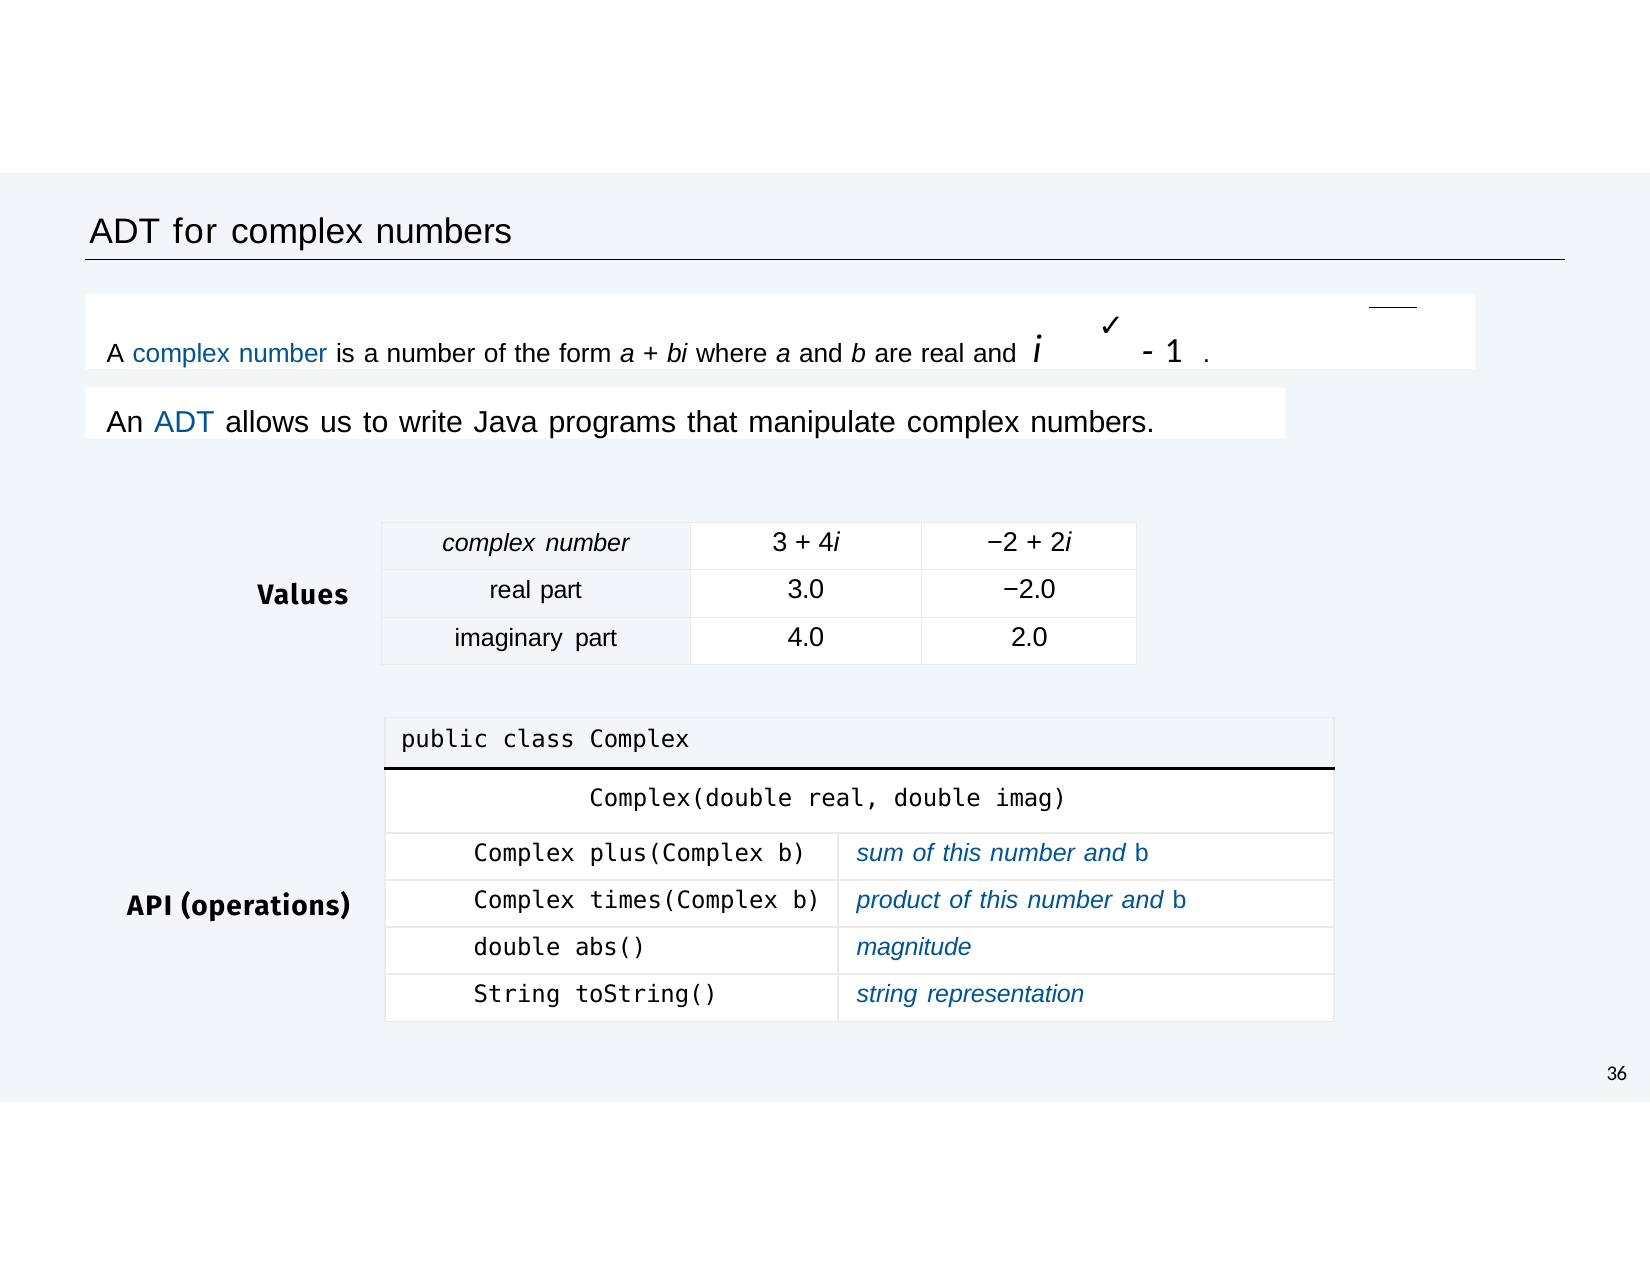

ADT for complex numbers

A complex number is a number of the form a + bi where a and b are real and i   ✓-1  .

An ADT allows us to write Java programs that manipulate complex numbers.
| complex number | 3 + 4i | −2 + 2i |
| --- | --- | --- |
| real part | 3.0 | −2.0 |
| imaginary part | 4.0 | 2.0 |
Values
| public class Complex |  |
| --- | --- |
| Complex(double real, double imag) |  |
| Complex plus(Complex b) | sum of this number and b |
| Complex times(Complex b) | product of this number and b |
| double abs() | magnitude |
| String toString() | string representation |
API (operations)
36